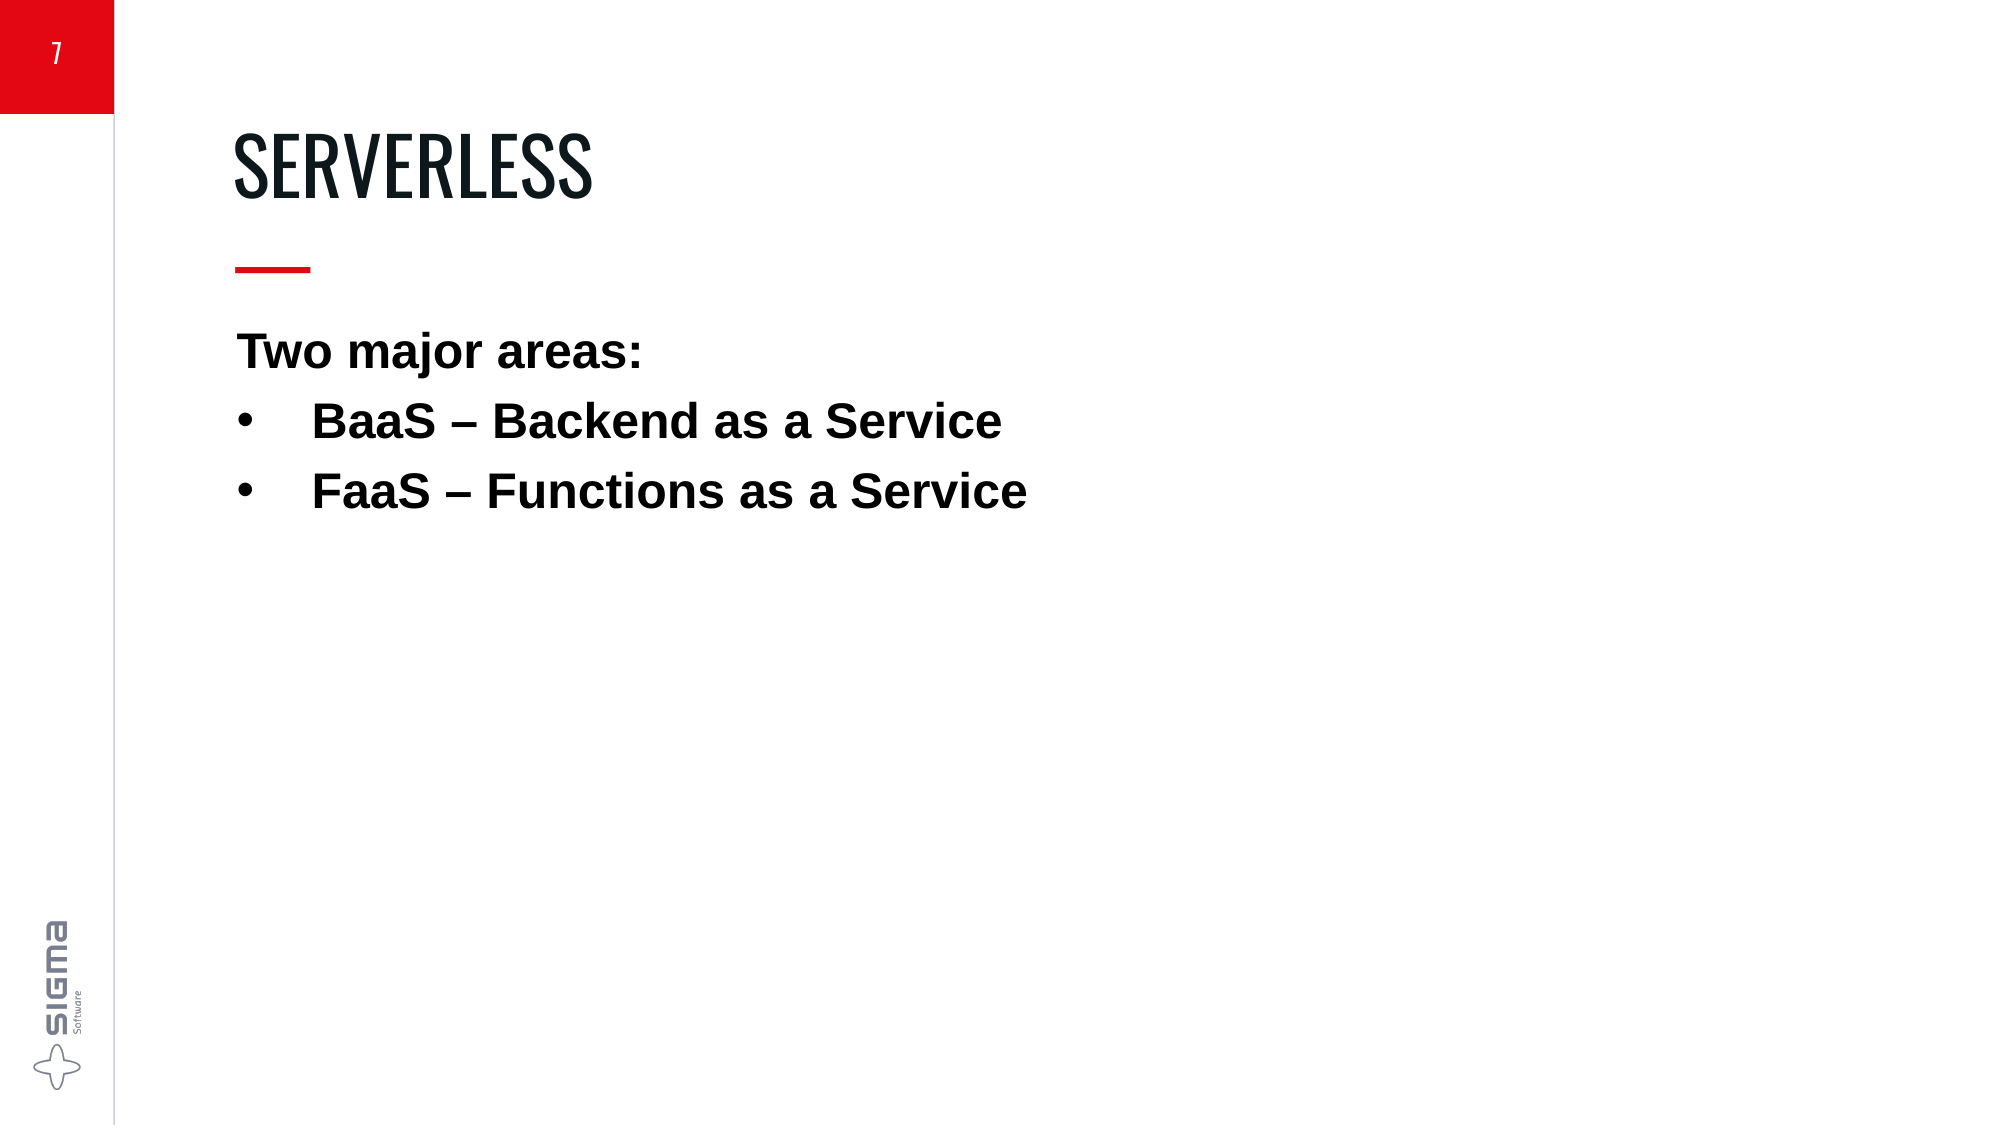

7
# SERVERLESS —
Two major areas:
BaaS – Backend as a Service
FaaS – Functions as a Service